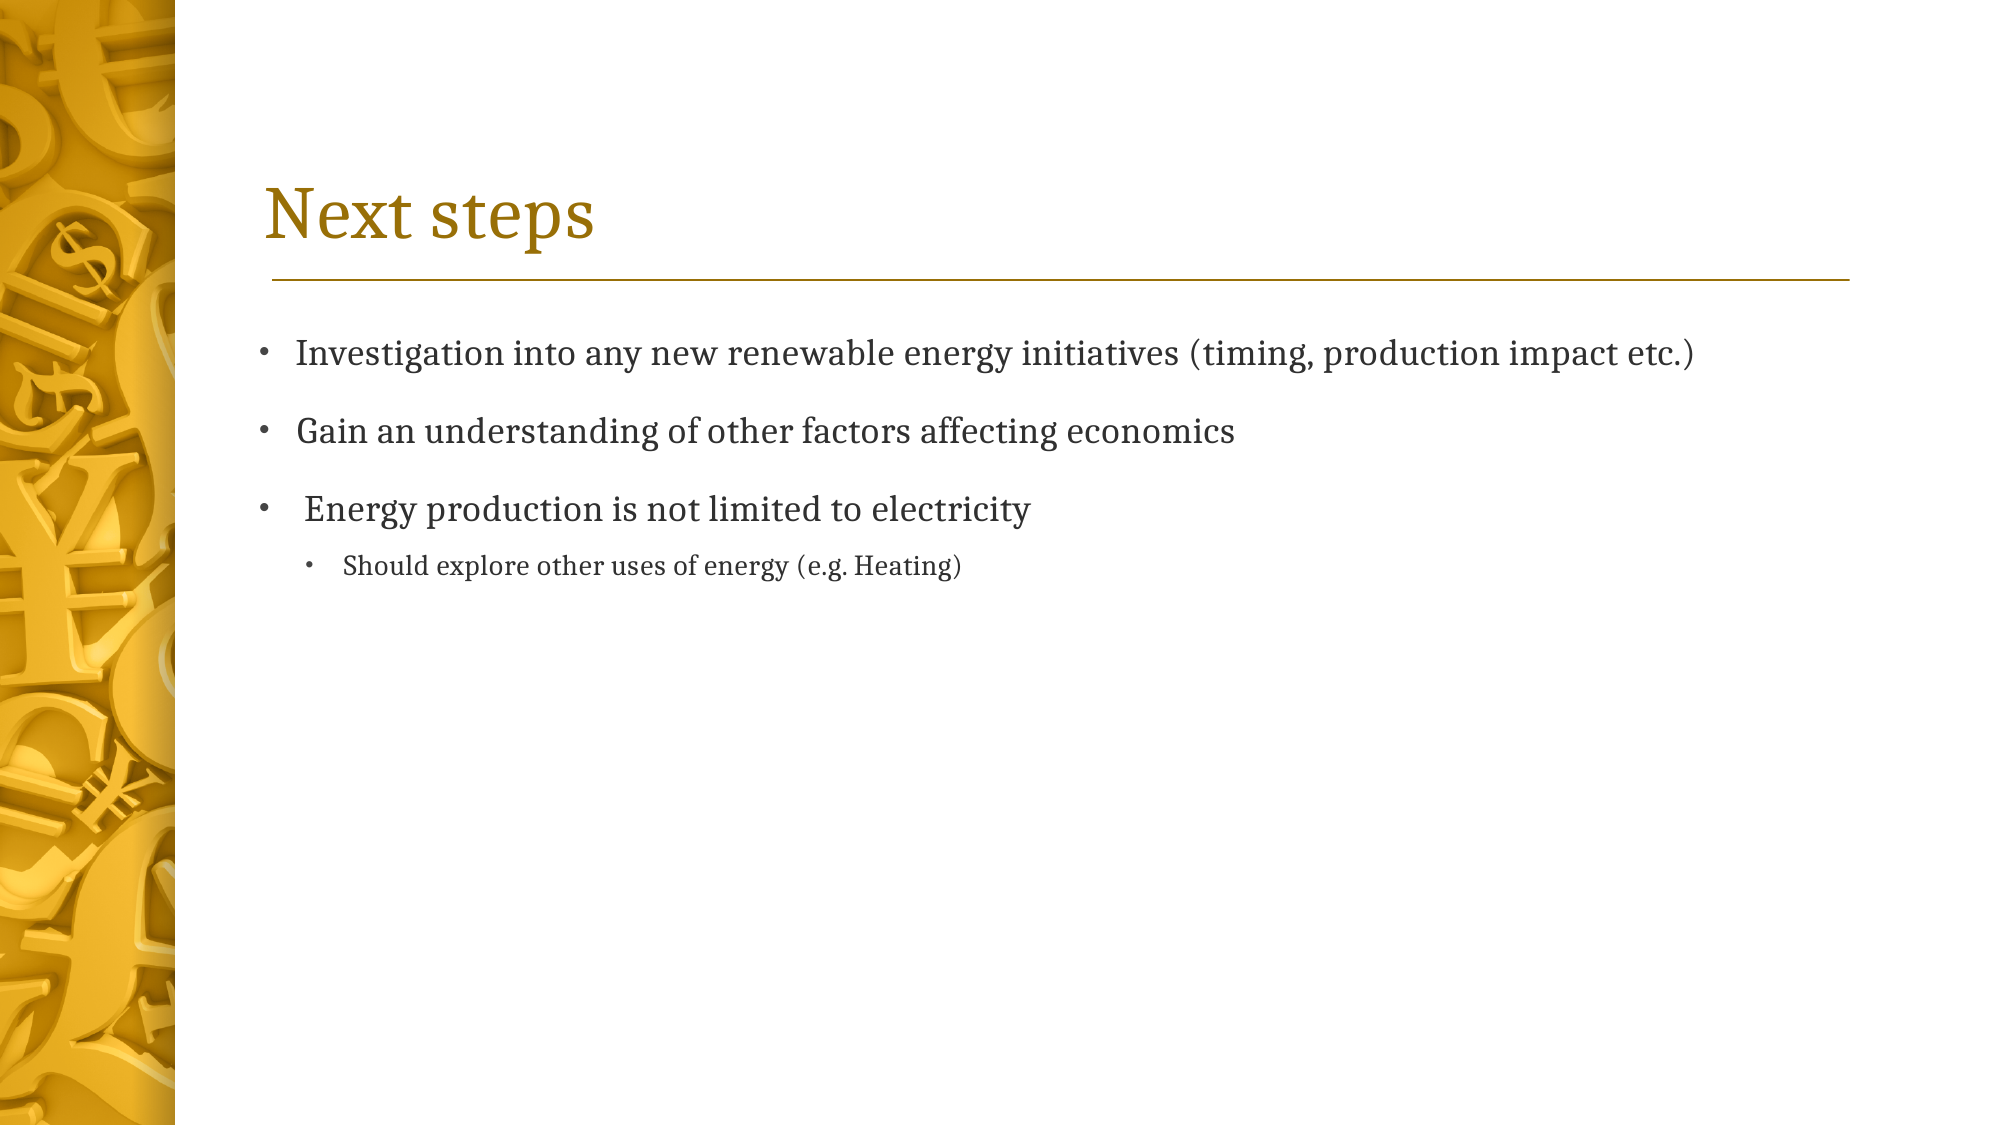

# Next steps
Investigation into any new renewable energy initiatives (timing, production impact etc.)
Gain an understanding of other factors affecting economics
 Energy production is not limited to electricity
Should explore other uses of energy (e.g. Heating)